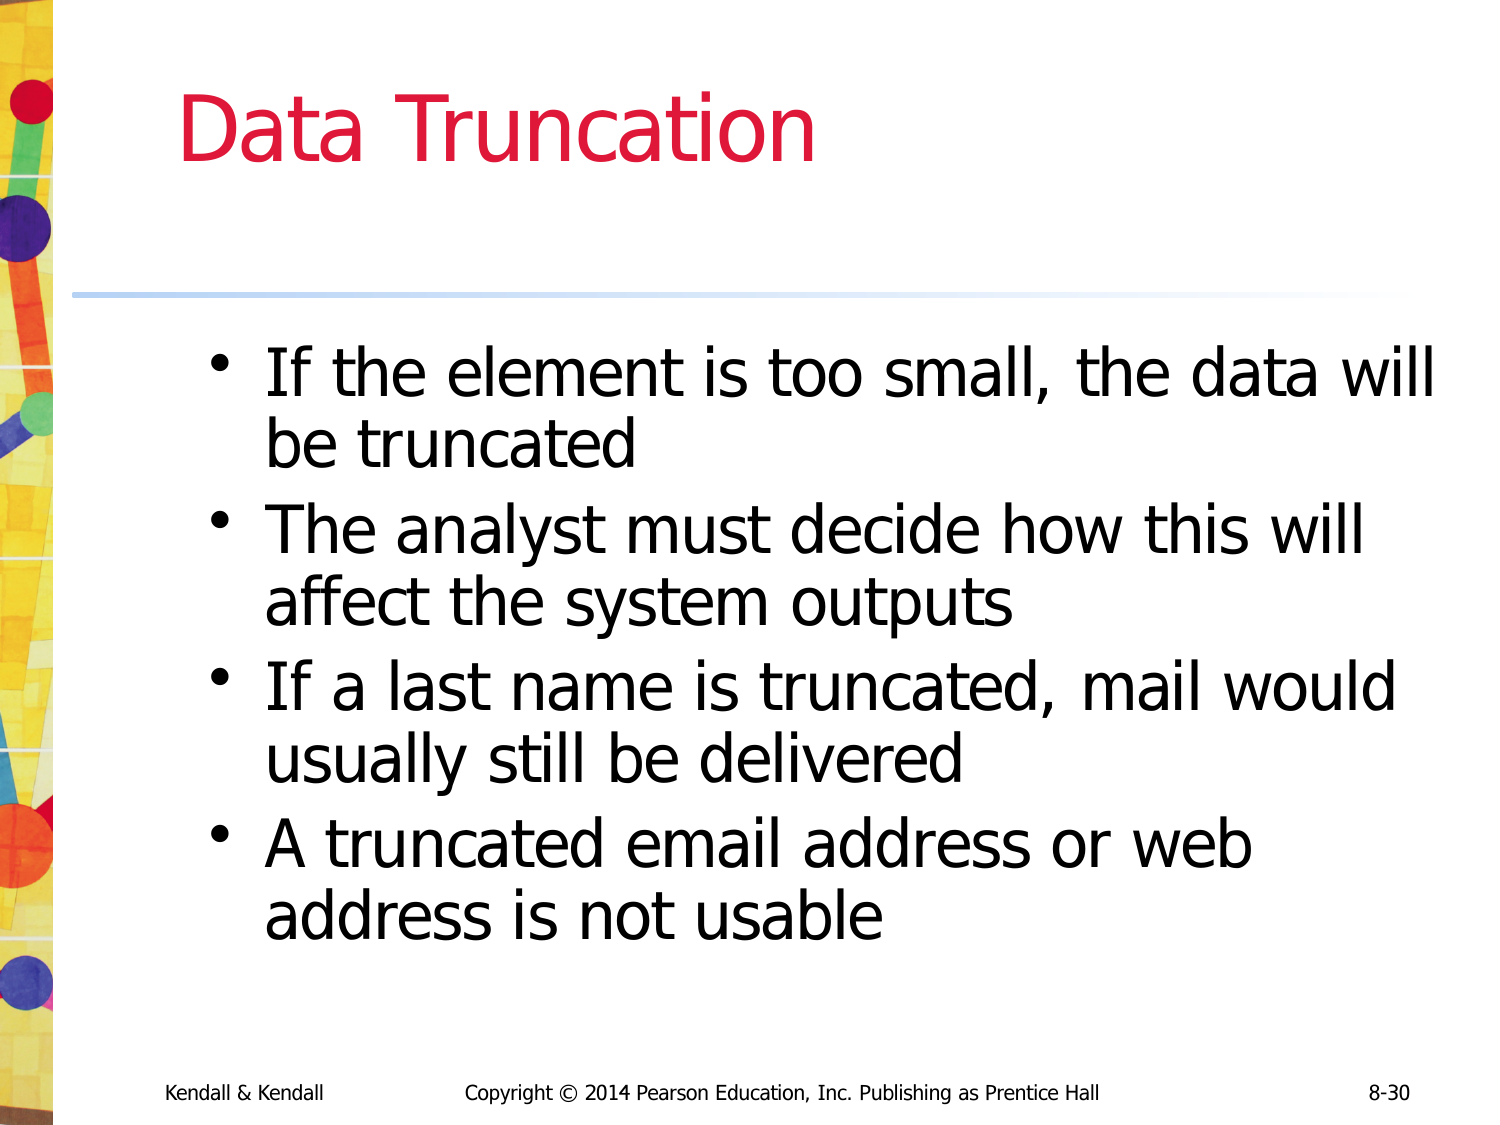

If the element is too small, the data will be truncated
The analyst must decide how this will affect the system outputs
If a last name is truncated, mail would usually still be delivered
A truncated email address or web address is not usable
# Data Truncation
Kendall & Kendall	Copyright © 2014 Pearson Education, Inc. Publishing as Prentice Hall
8-30